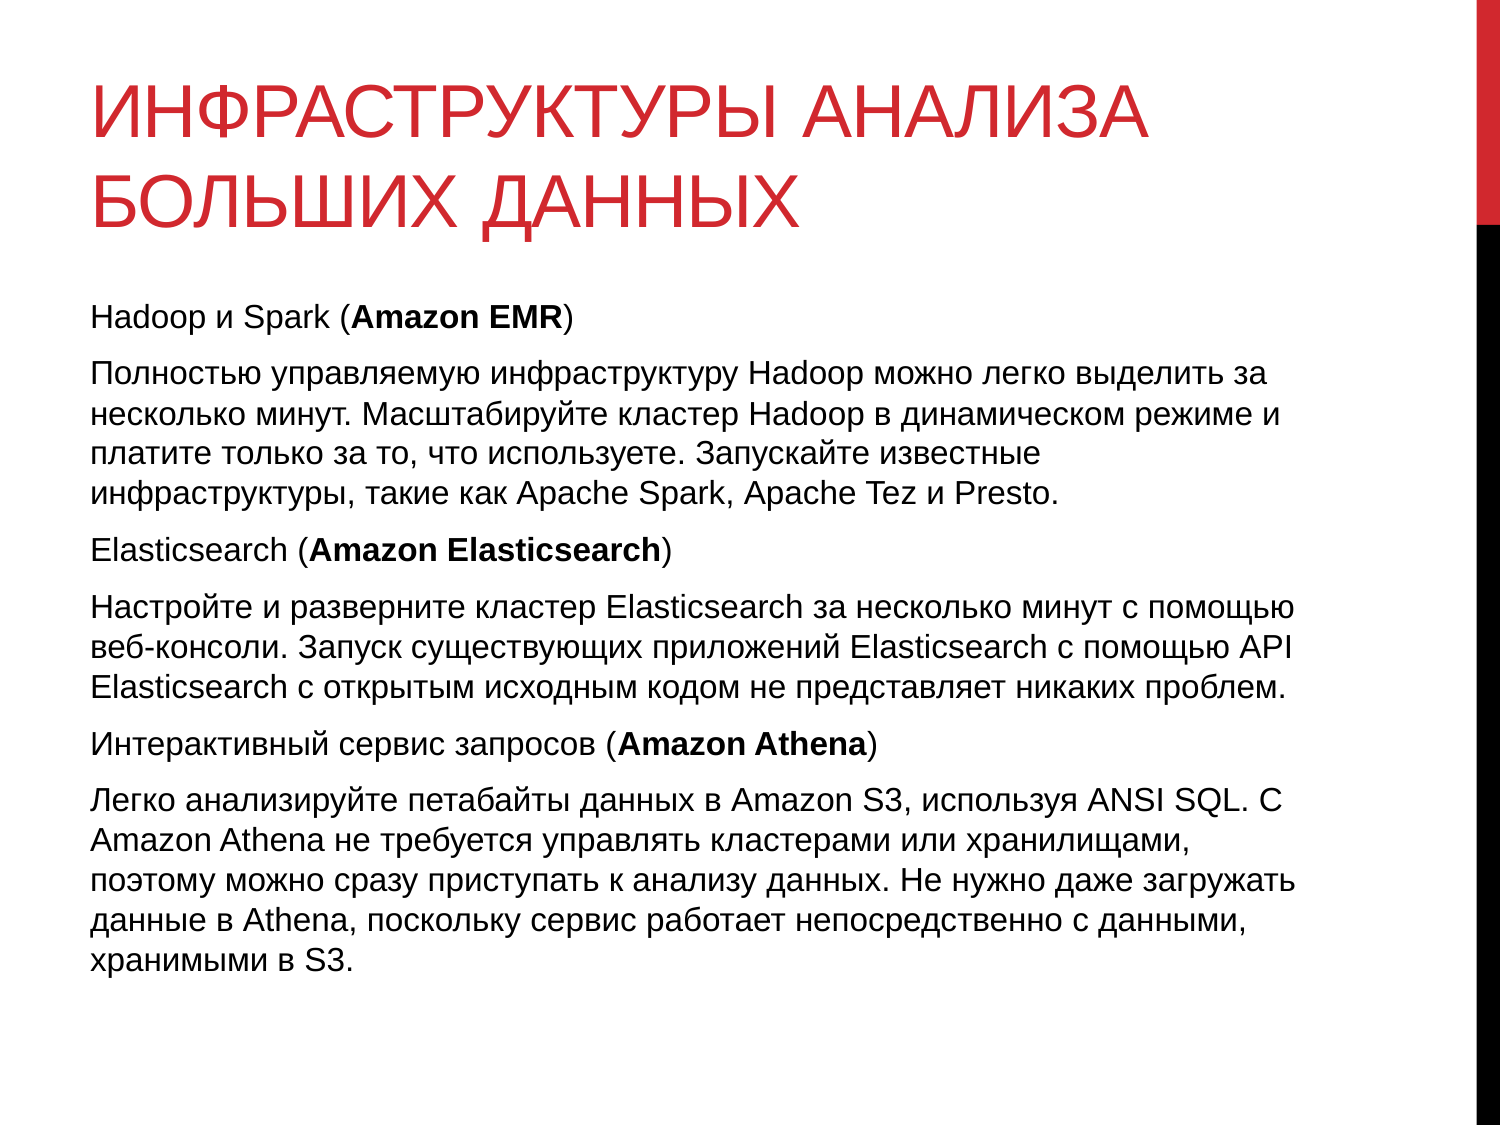

# Инфраструктуры анализа больших данных
Hadoop и Spark (Amazon EMR)
Полностью управляемую инфраструктуру Hadoop можно легко выделить за несколько минут. Масштабируйте кластер Hadoop в динамическом режиме и платите только за то, что используете. Запускайте известные инфраструктуры, такие как Apache Spark, Apache Tez и Presto.
Elasticsearch (Amazon Elasticsearch)
Настройте и разверните кластер Elasticsearch за несколько минут с помощью веб-консоли. Запуск существующих приложений Elasticsearch с помощью API Elasticsearch с открытым исходным кодом не представляет никаких проблем.
Интерактивный сервис запросов (Amazon Athena)
Легко анализируйте петабайты данных в Amazon S3, используя ANSI SQL. С Amazon Athena не требуется управлять кластерами или хранилищами, поэтому можно сразу приступать к анализу данных. Не нужно даже загружать данные в Athena, поскольку сервис работает непосредственно с данными, хранимыми в S3.